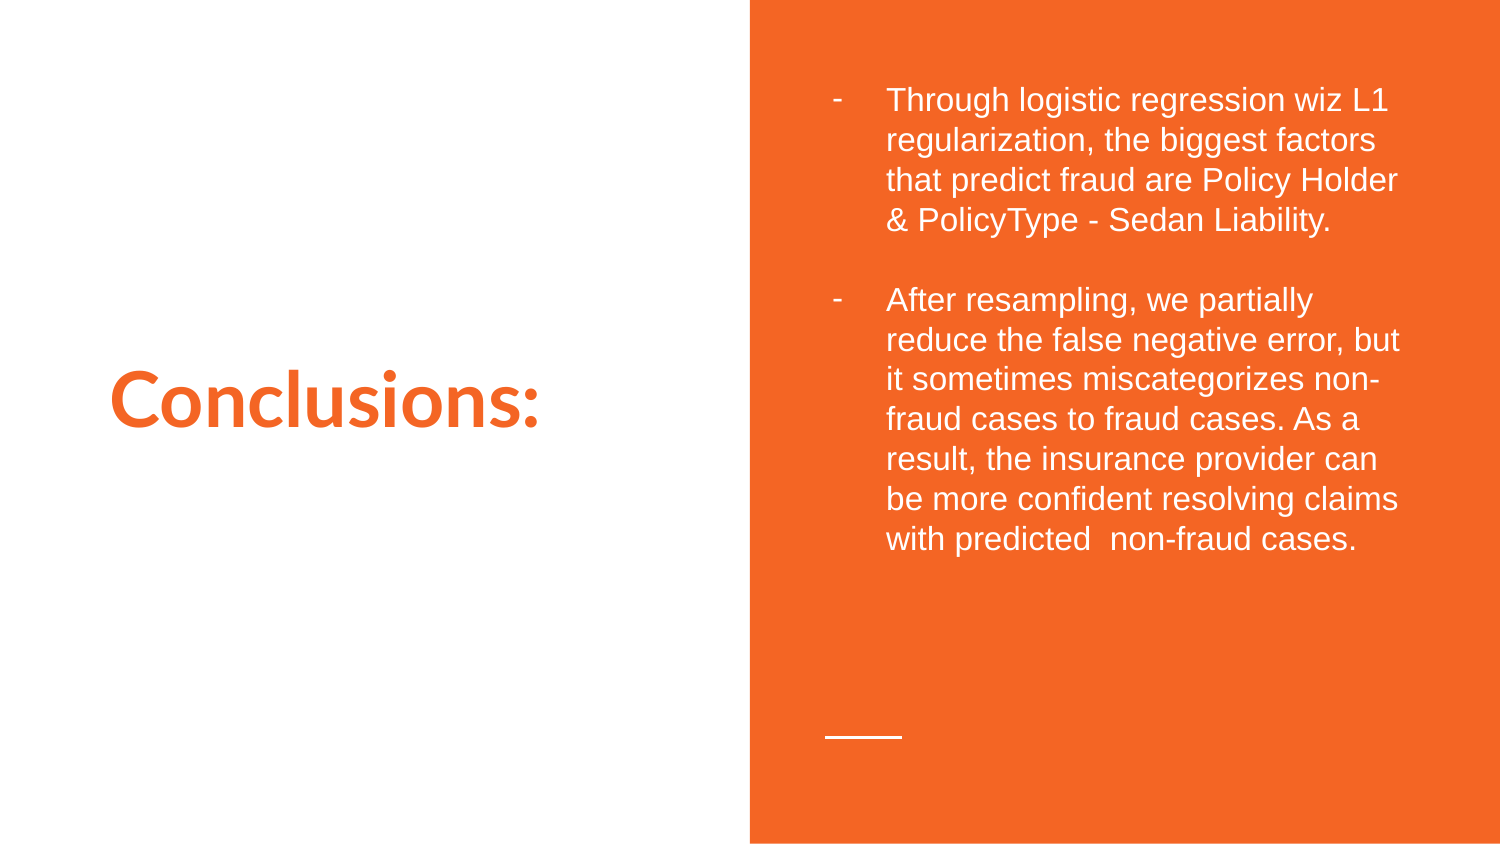

Through logistic regression wiz L1 regularization, the biggest factors that predict fraud are Policy Holder & PolicyType - Sedan Liability.

After resampling, we partially reduce the false negative error, but it sometimes miscategorizes non-fraud cases to fraud cases. As a result, the insurance provider can be more confident resolving claims with predicted  non-fraud cases.
Conclusions: